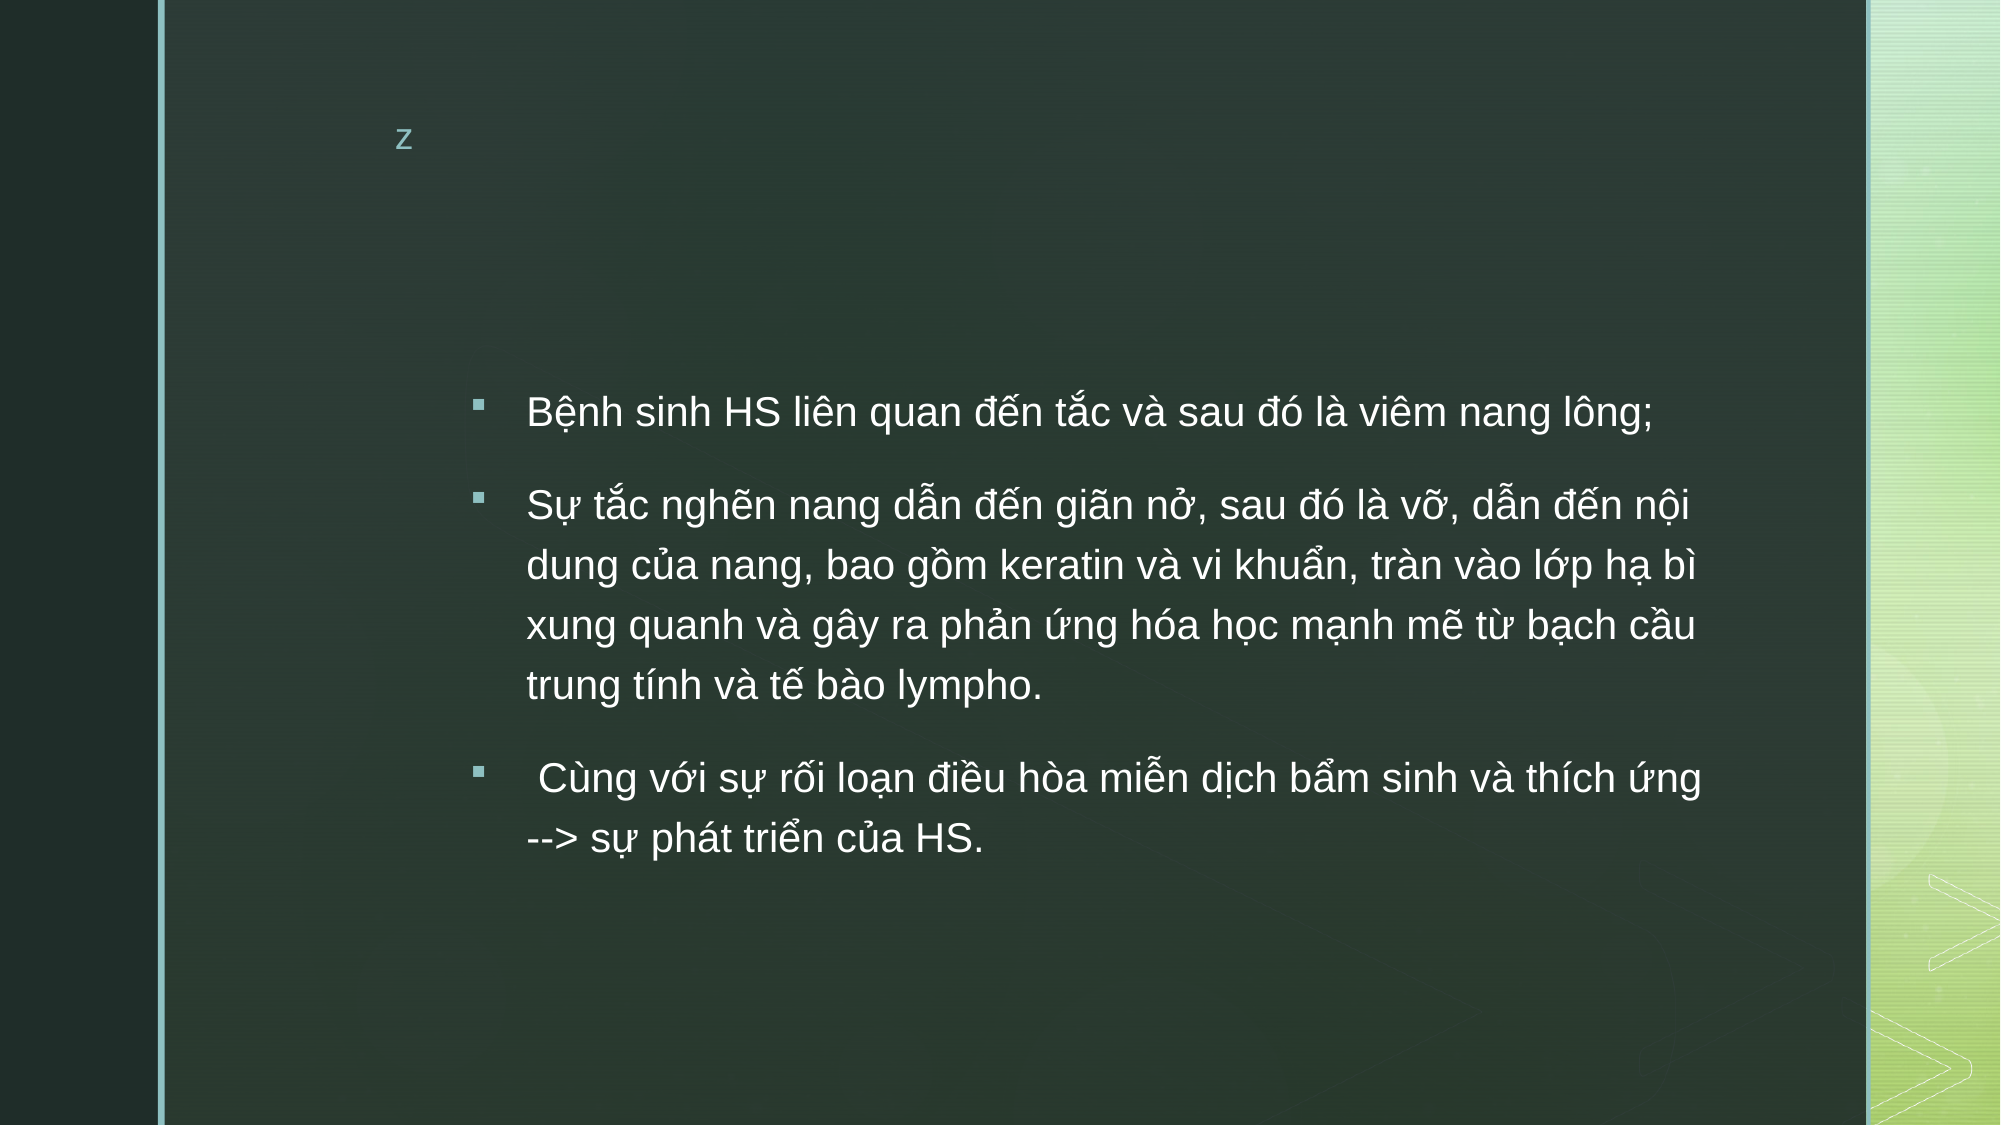

#
Bệnh sinh HS liên quan đến tắc và sau đó là viêm nang lông;
Sự tắc nghẽn nang dẫn đến giãn nở, sau đó là vỡ, dẫn đến nội dung của nang, bao gồm keratin và vi khuẩn, tràn vào lớp hạ bì xung quanh và gây ra phản ứng hóa học mạnh mẽ từ bạch cầu trung tính và tế bào lympho.
 Cùng với sự rối loạn điều hòa miễn dịch bẩm sinh và thích ứng --> sự phát triển của HS.